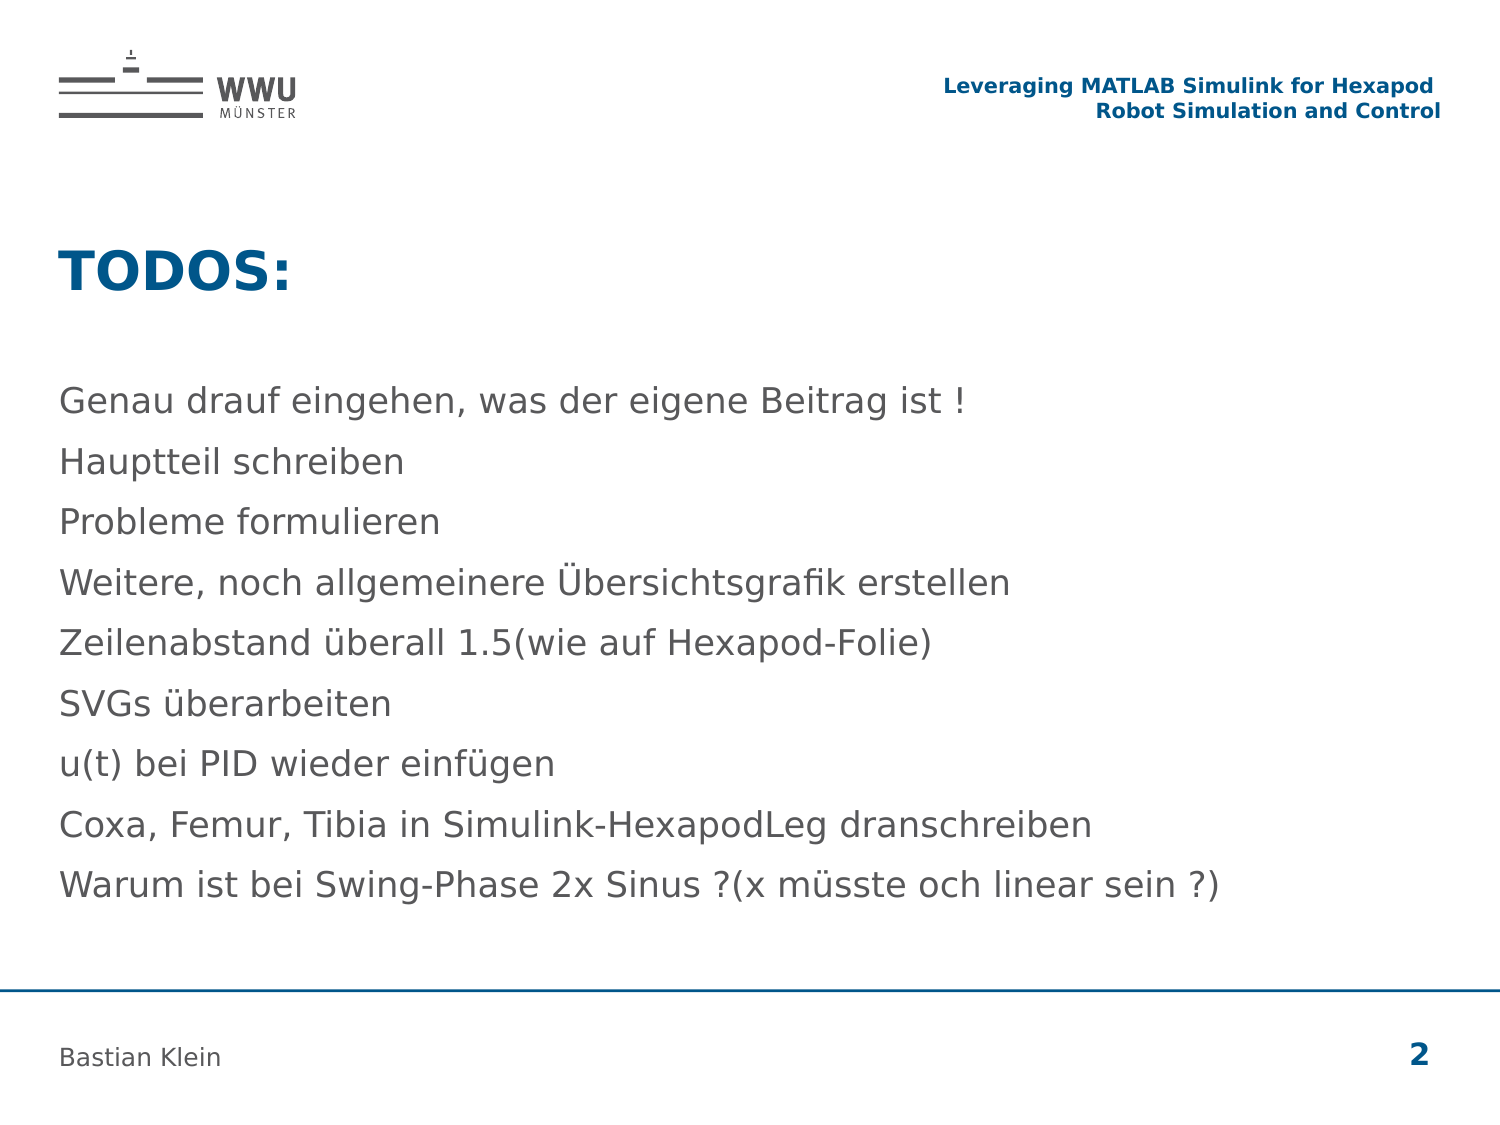

Leveraging MATLAB Simulink for Hexapod  Robot Simulation and Control
# TODOS:
Genau drauf eingehen, was der eigene Beitrag ist !
Hauptteil schreiben
Probleme formulieren
Weitere, noch allgemeinere Übersichtsgrafik erstellen
Zeilenabstand überall 1.5(wie auf Hexapod-Folie)
SVGs überarbeiten
u(t) bei PID wieder einfügen
Coxa, Femur, Tibia in Simulink-HexapodLeg dranschreiben
Warum ist bei Swing-Phase 2x Sinus ?(x müsste och linear sein ?)

Bastian Klein
2